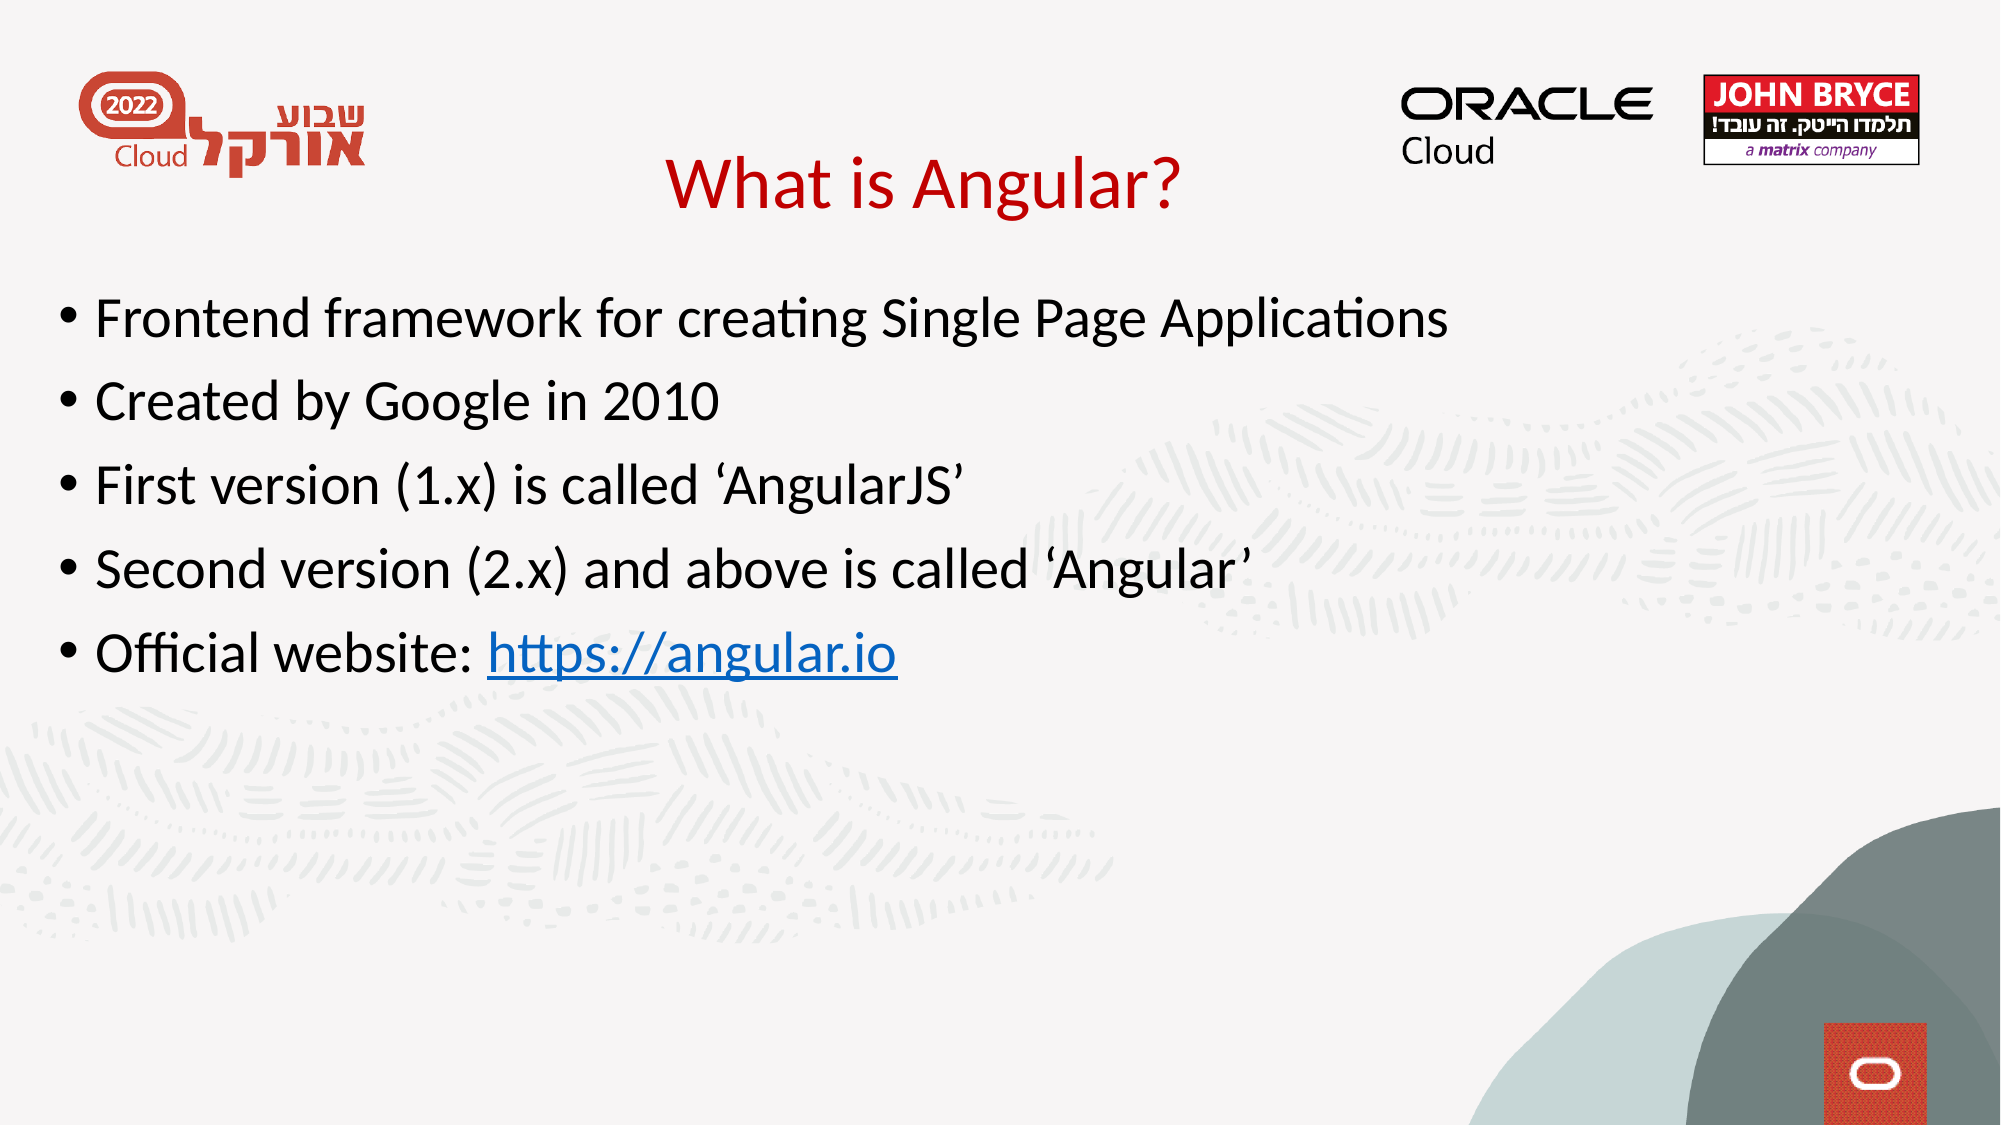

What is Angular?
Frontend framework for creating Single Page Applications
Created by Google in 2010
First version (1.x) is called ‘AngularJS’
Second version (2.x) and above is called ‘Angular’
Official website: https://angular.io